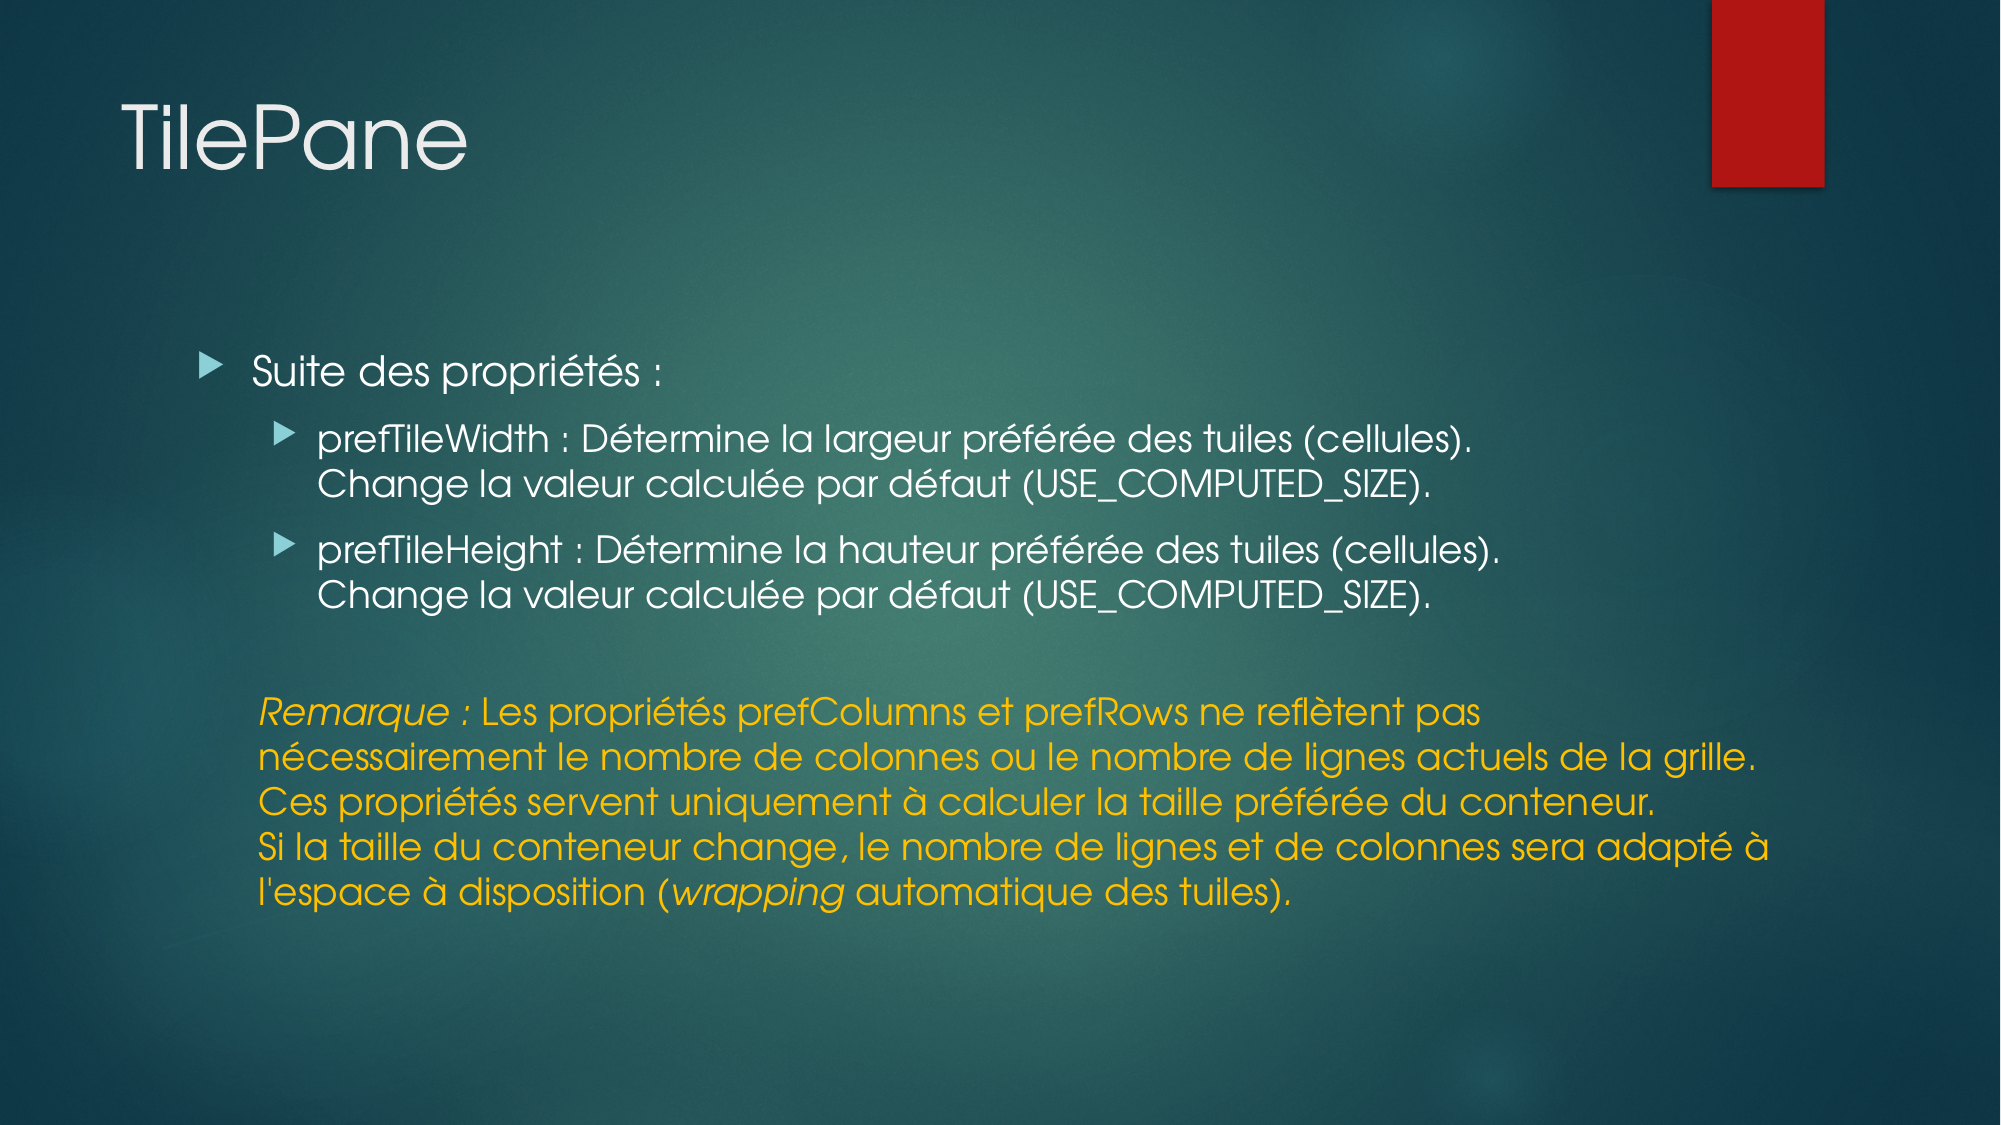

# TilePane
Suite des propriétés :
prefTileWidth : Détermine la largeur préférée des tuiles (cellules). Change la valeur calculée par défaut (USE_COMPUTED_SIZE).
prefTileHeight : Détermine la hauteur préférée des tuiles (cellules). Change la valeur calculée par défaut (USE_COMPUTED_SIZE).
Remarque : Les propriétés prefColumns et prefRows ne reflètent pas
nécessairement le nombre de colonnes ou le nombre de lignes actuels de la grille.
Ces propriétés servent uniquement à calculer la taille préférée du conteneur.
Si la taille du conteneur change, le nombre de lignes et de colonnes sera adapté à
l'espace à disposition (wrapping automatique des tuiles).